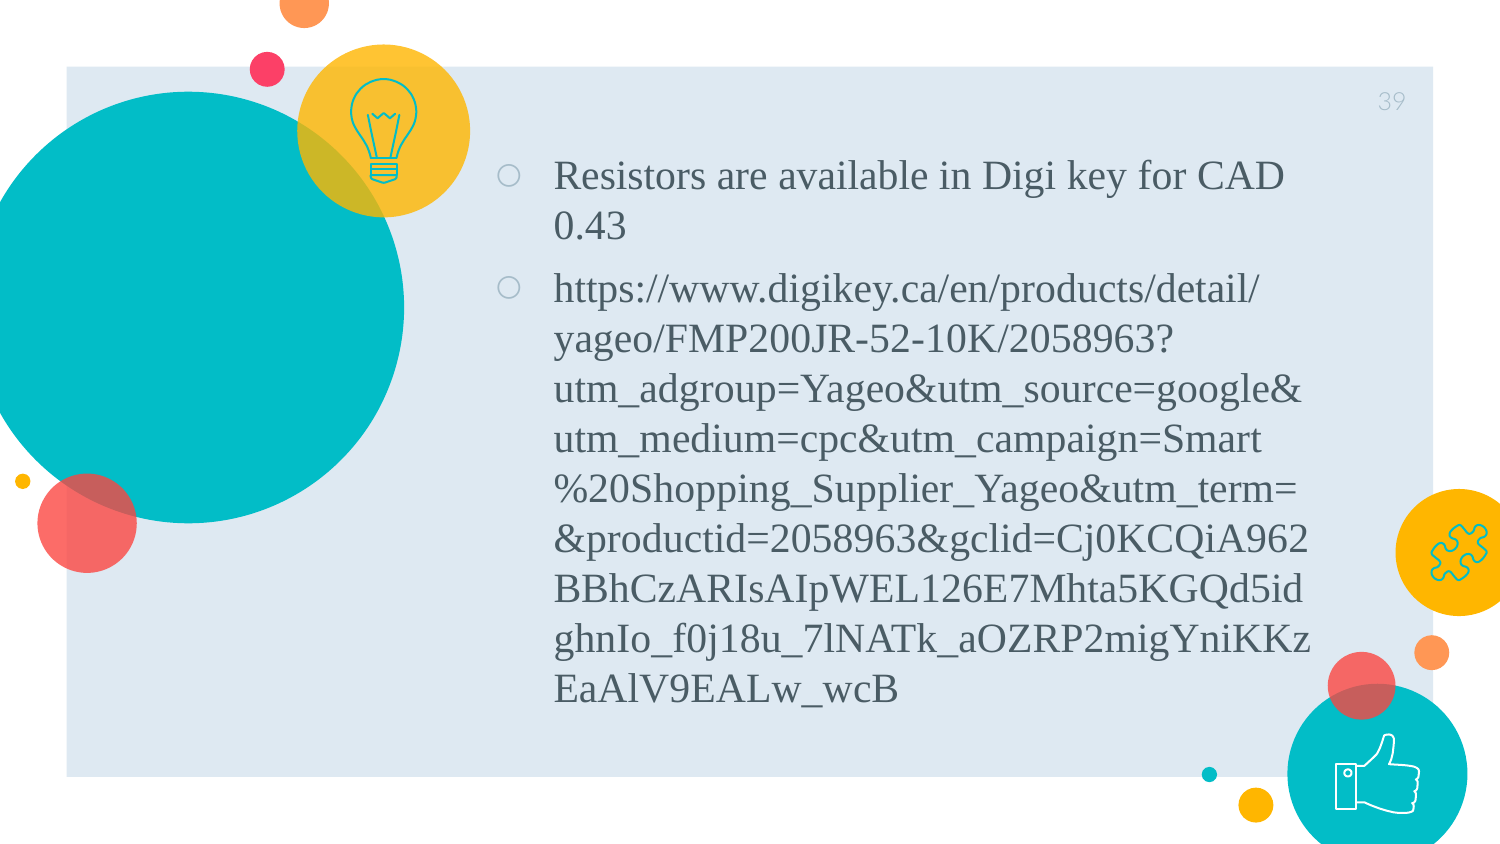

39
Resistors are available in Digi key for CAD 0.43
https://www.digikey.ca/en/products/detail/yageo/FMP200JR-52-10K/2058963?utm_adgroup=Yageo&utm_source=google&utm_medium=cpc&utm_campaign=Smart%20Shopping_Supplier_Yageo&utm_term=&productid=2058963&gclid=Cj0KCQiA962BBhCzARIsAIpWEL126E7Mhta5KGQd5idghnIo_f0j18u_7lNATk_aOZRP2migYniKKzEaAlV9EALw_wcB